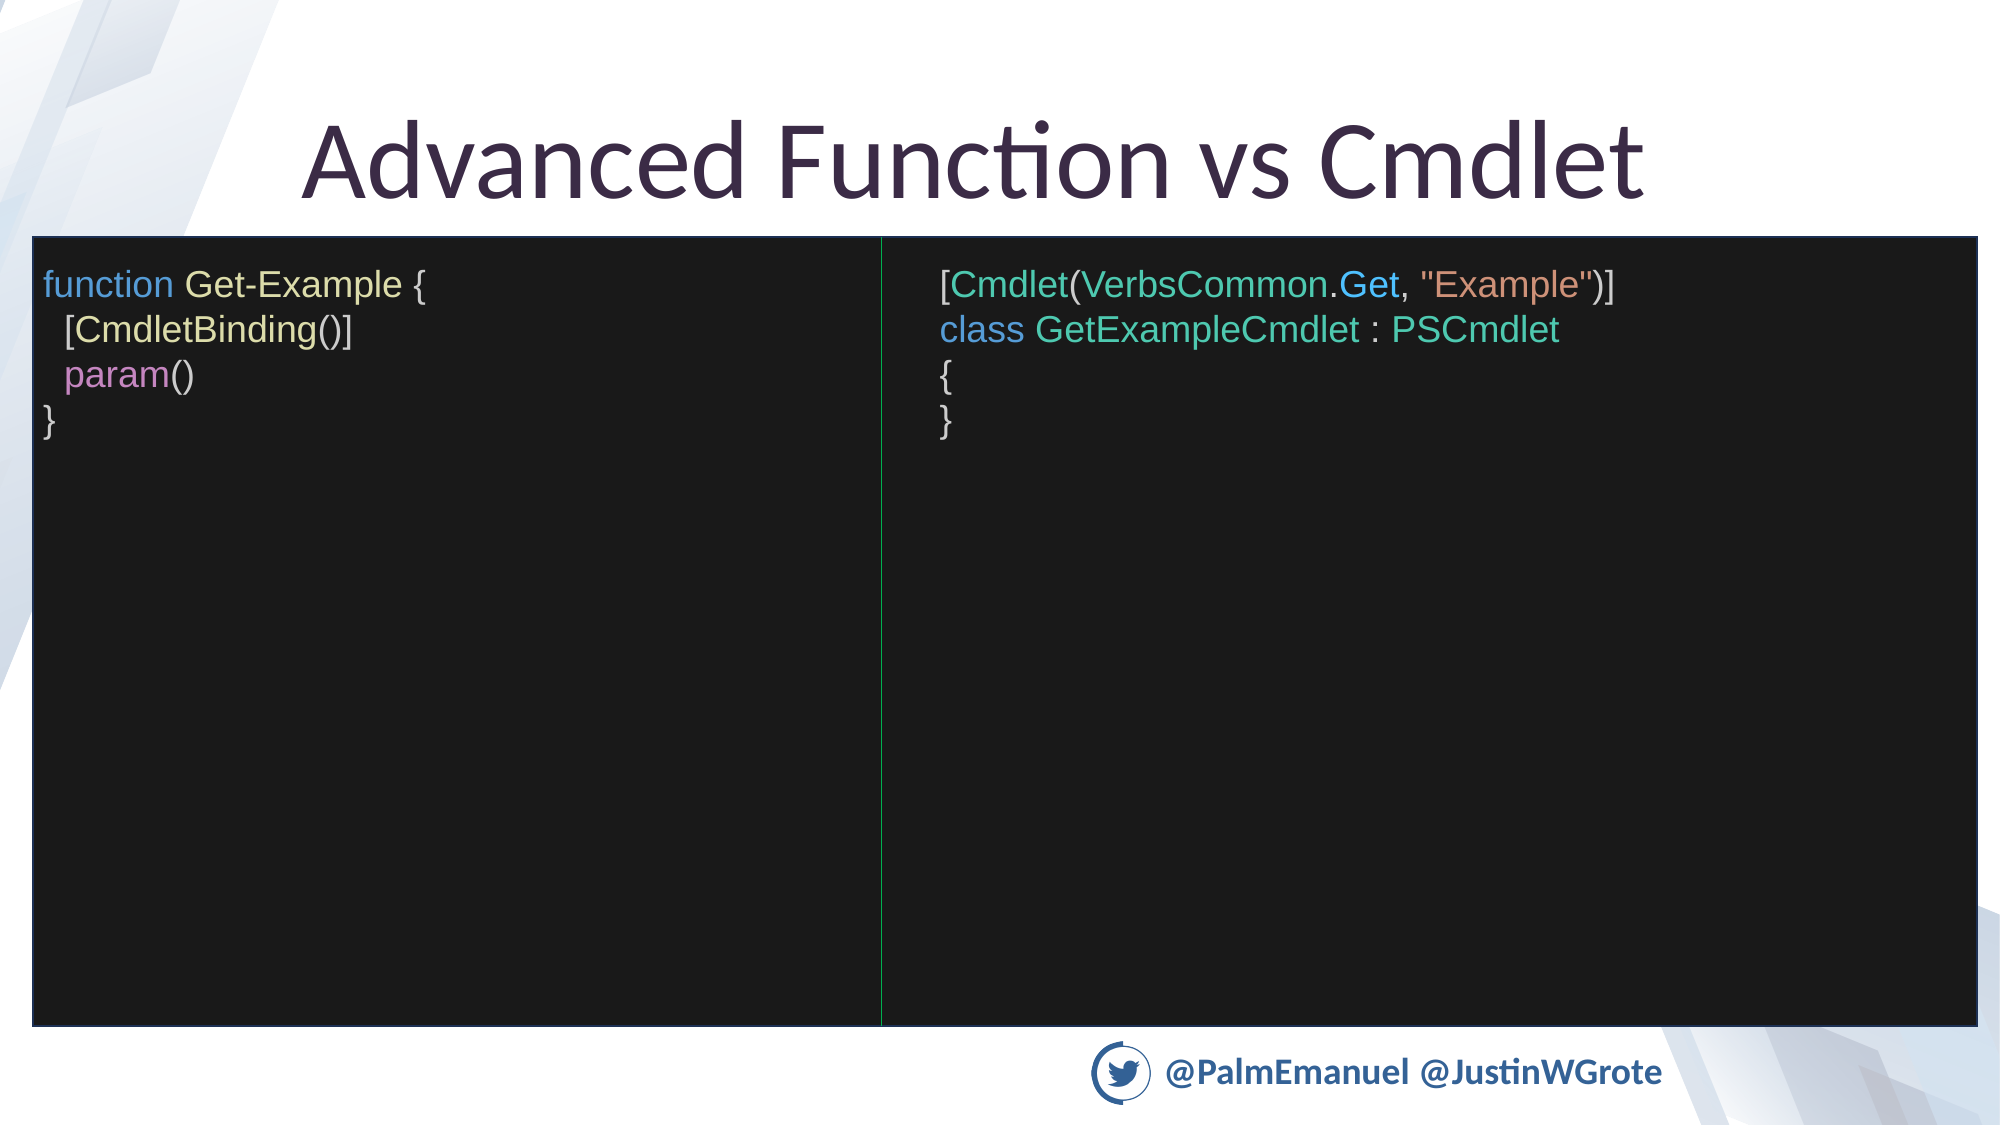

# Advanced Function vs Cmdlet

function Get-Example {
  [CmdletBinding()]
  param()
}

[Cmdlet(VerbsCommon.Get, "Example")]
class GetExampleCmdlet : PSCmdlet
{
}